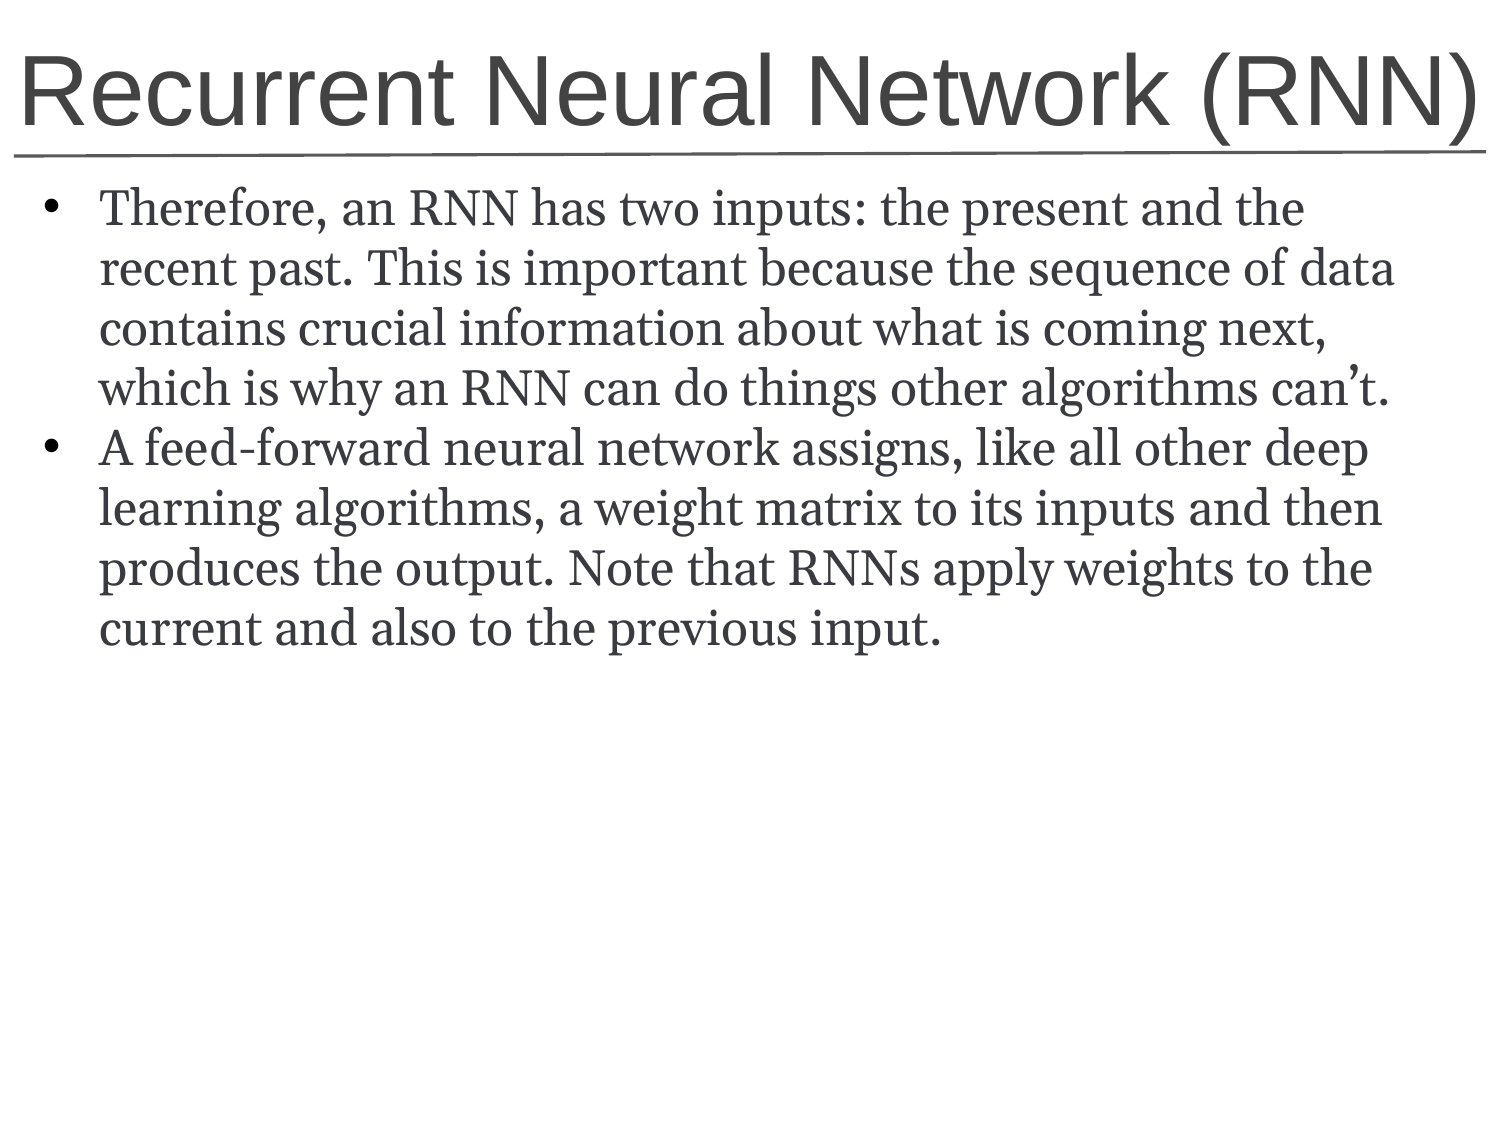

Recurrent Neural Network (RNN)
Therefore, an RNN has two inputs: the present and the recent past. This is important because the sequence of data contains crucial information about what is coming next, which is why an RNN can do things other algorithms can’t.
A feed-forward neural network assigns, like all other deep learning algorithms, a weight matrix to its inputs and then produces the output. Note that RNNs apply weights to the current and also to the previous input.